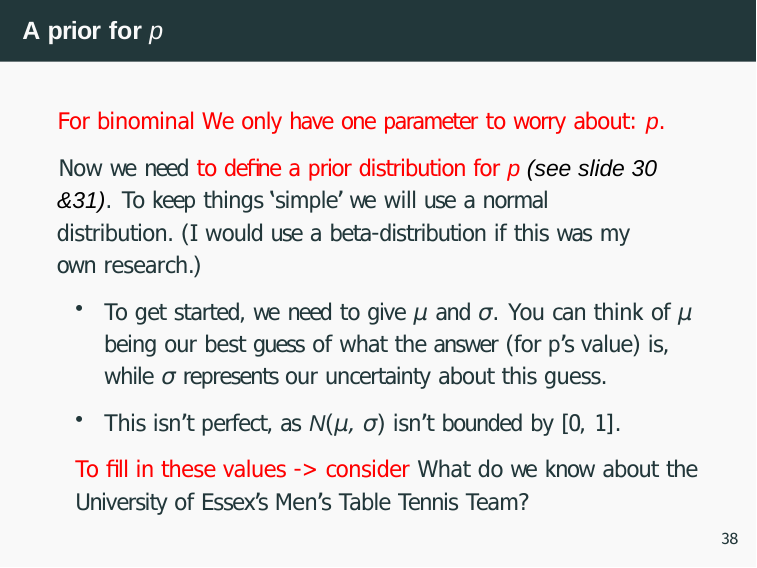

# A prior for p
For binominal We only have one parameter to worry about: p.
Now we need to define a prior distribution for p (see slide 30 &31). To keep things ‘simple’ we will use a normal distribution. (I would use a beta-distribution if this was my own research.)
To get started, we need to give µ and σ. You can think of µ being our best guess of what the answer (for p’s value) is, while σ represents our uncertainty about this guess.
This isn’t perfect, as N(µ, σ) isn’t bounded by [0, 1].
To fill in these values -> consider What do we know about the University of Essex’s Men’s Table Tennis Team?
38